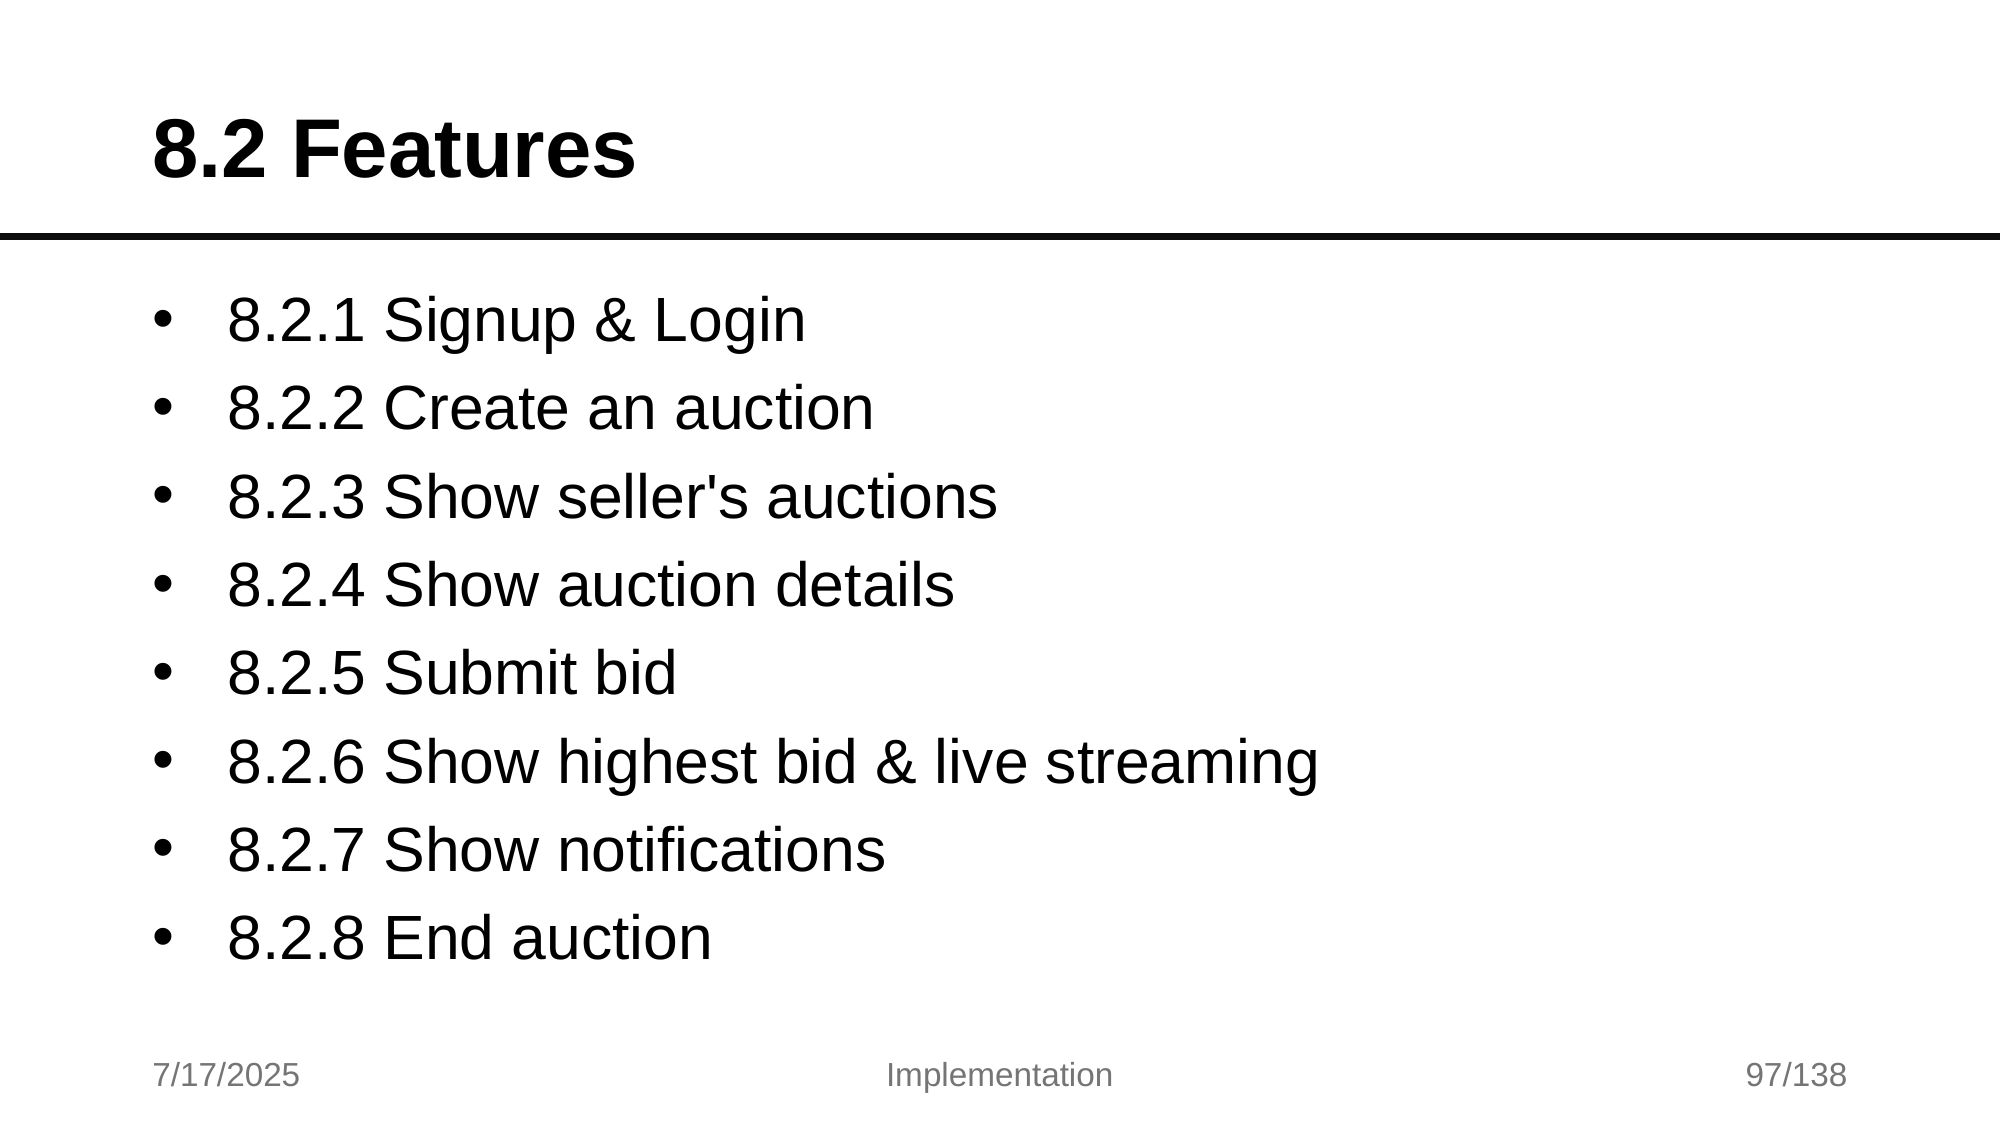

# 8.2 Features
8.2.1 Signup & Login
8.2.2 Create an auction
8.2.3 Show seller's auctions
8.2.4 Show auction details
8.2.5 Submit bid
8.2.6 Show highest bid & live streaming
8.2.7 Show notifications
8.2.8 End auction

7/17/2025
Implementation
97/138